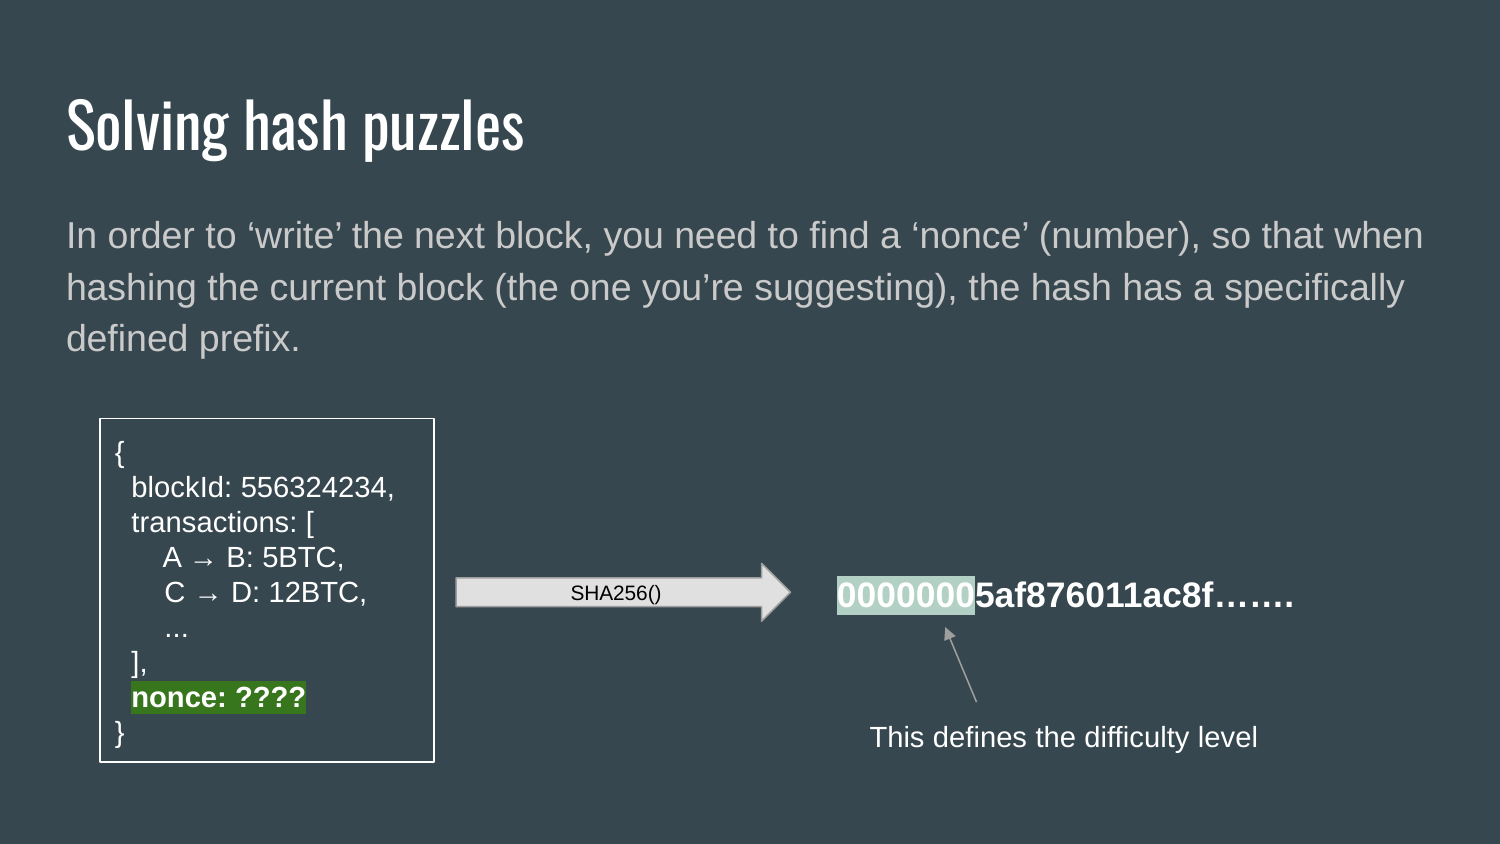

# Solving hash puzzles
In order to ‘write’ the next block, you need to find a ‘nonce’ (number), so that when hashing the current block (the one you’re suggesting), the hash has a specifically defined prefix.
{
  blockId: 556324234,
  transactions: [
      A → B: 5BTC,
      C → D: 12BTC,
      ...
  ],
  nonce: ????
}
00000005af876011ac8f…….
SHA256()
This defines the difficulty level